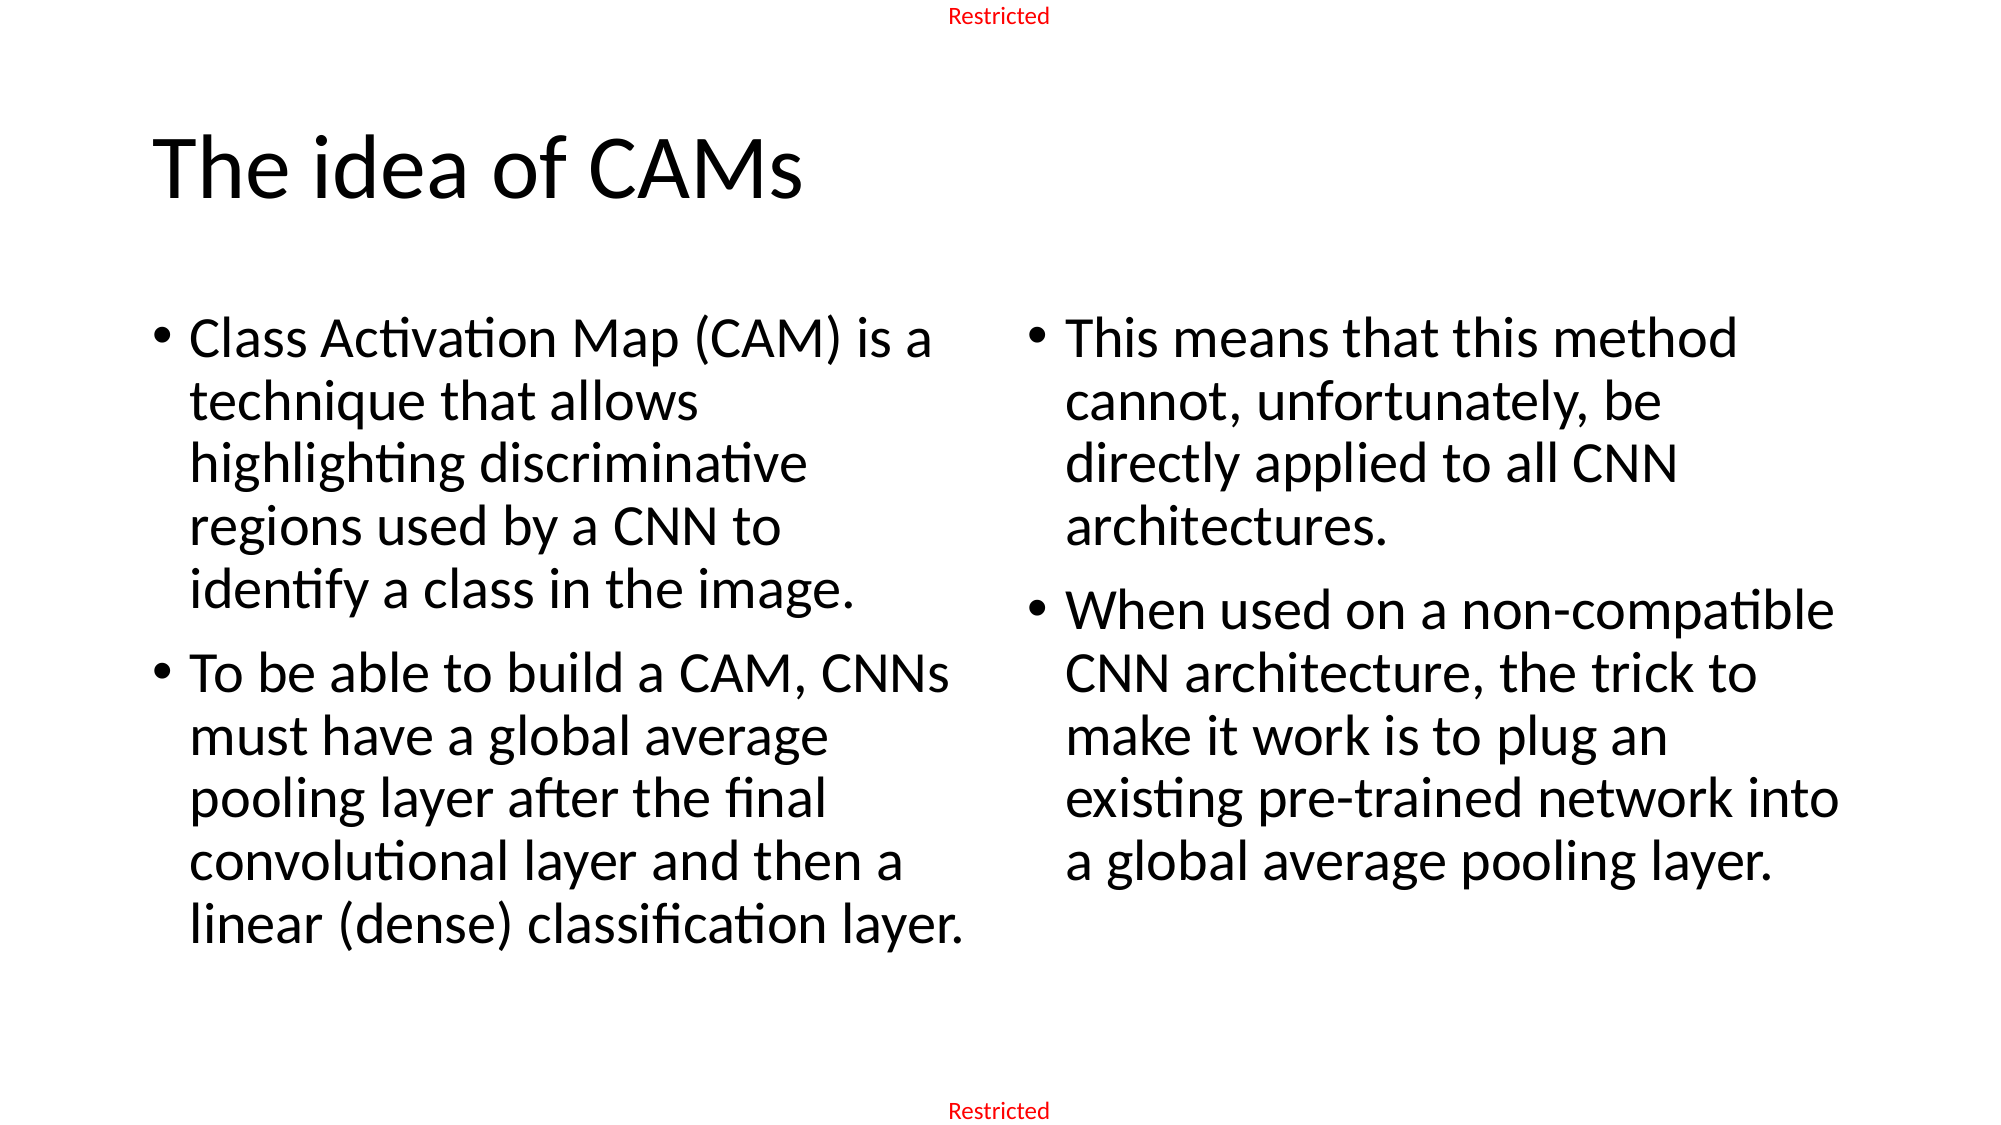

# The idea of CAMs
Class Activation Map (CAM) is a technique that allows highlighting discriminative regions used by a CNN to identify a class in the image.
To be able to build a CAM, CNNs must have a global average pooling layer after the final convolutional layer and then a linear (dense) classification layer.

This means that this method cannot, unfortunately, be directly applied to all CNN architectures.
When used on a non-compatible CNN architecture, the trick to make it work is to plug an existing pre-trained network into a global average pooling layer.